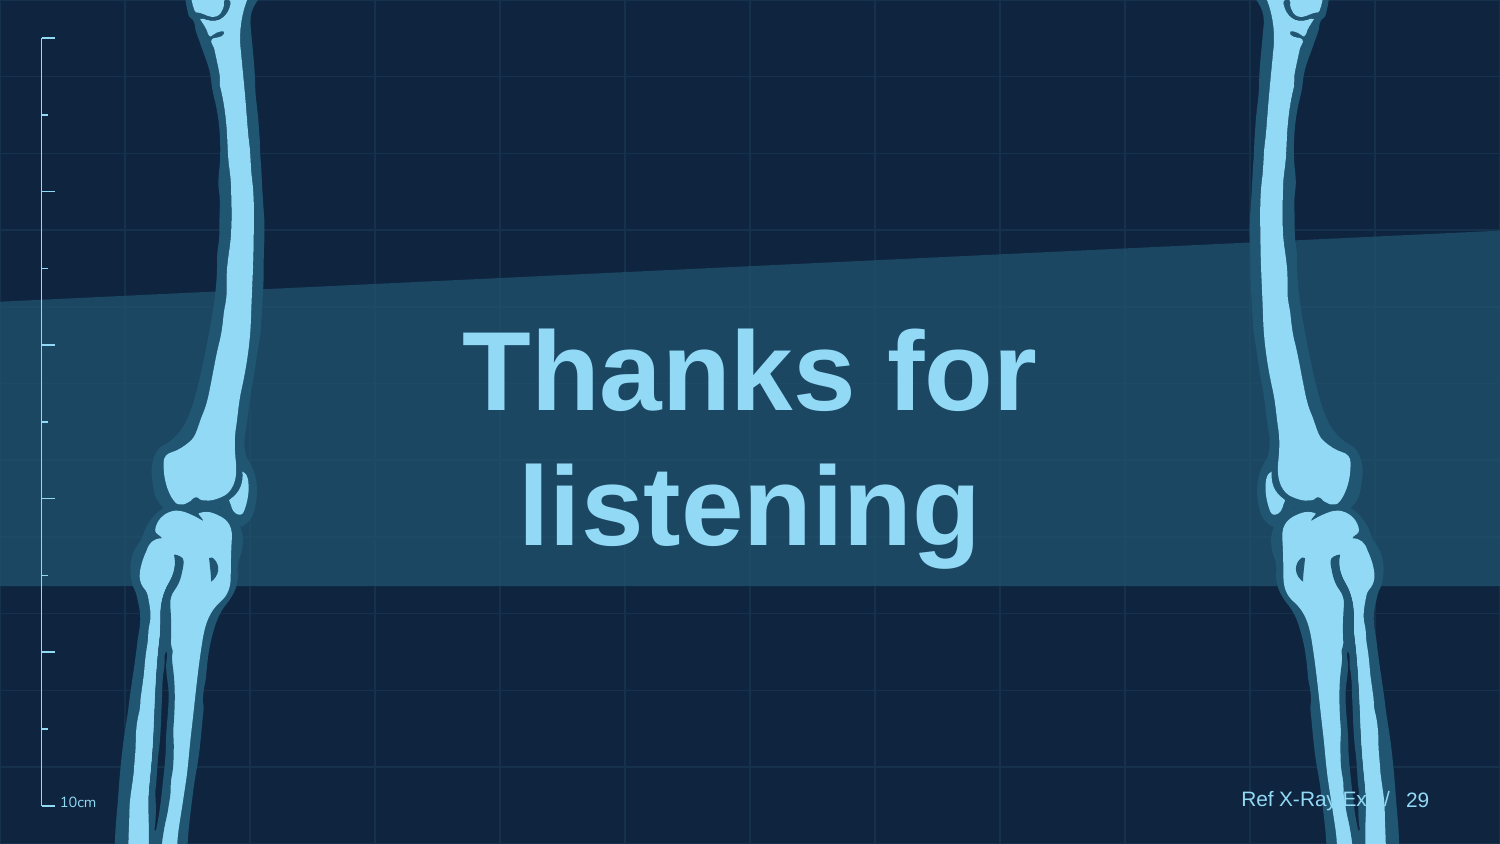

# Thanks for listening
Ref X-Ray Exp /
29